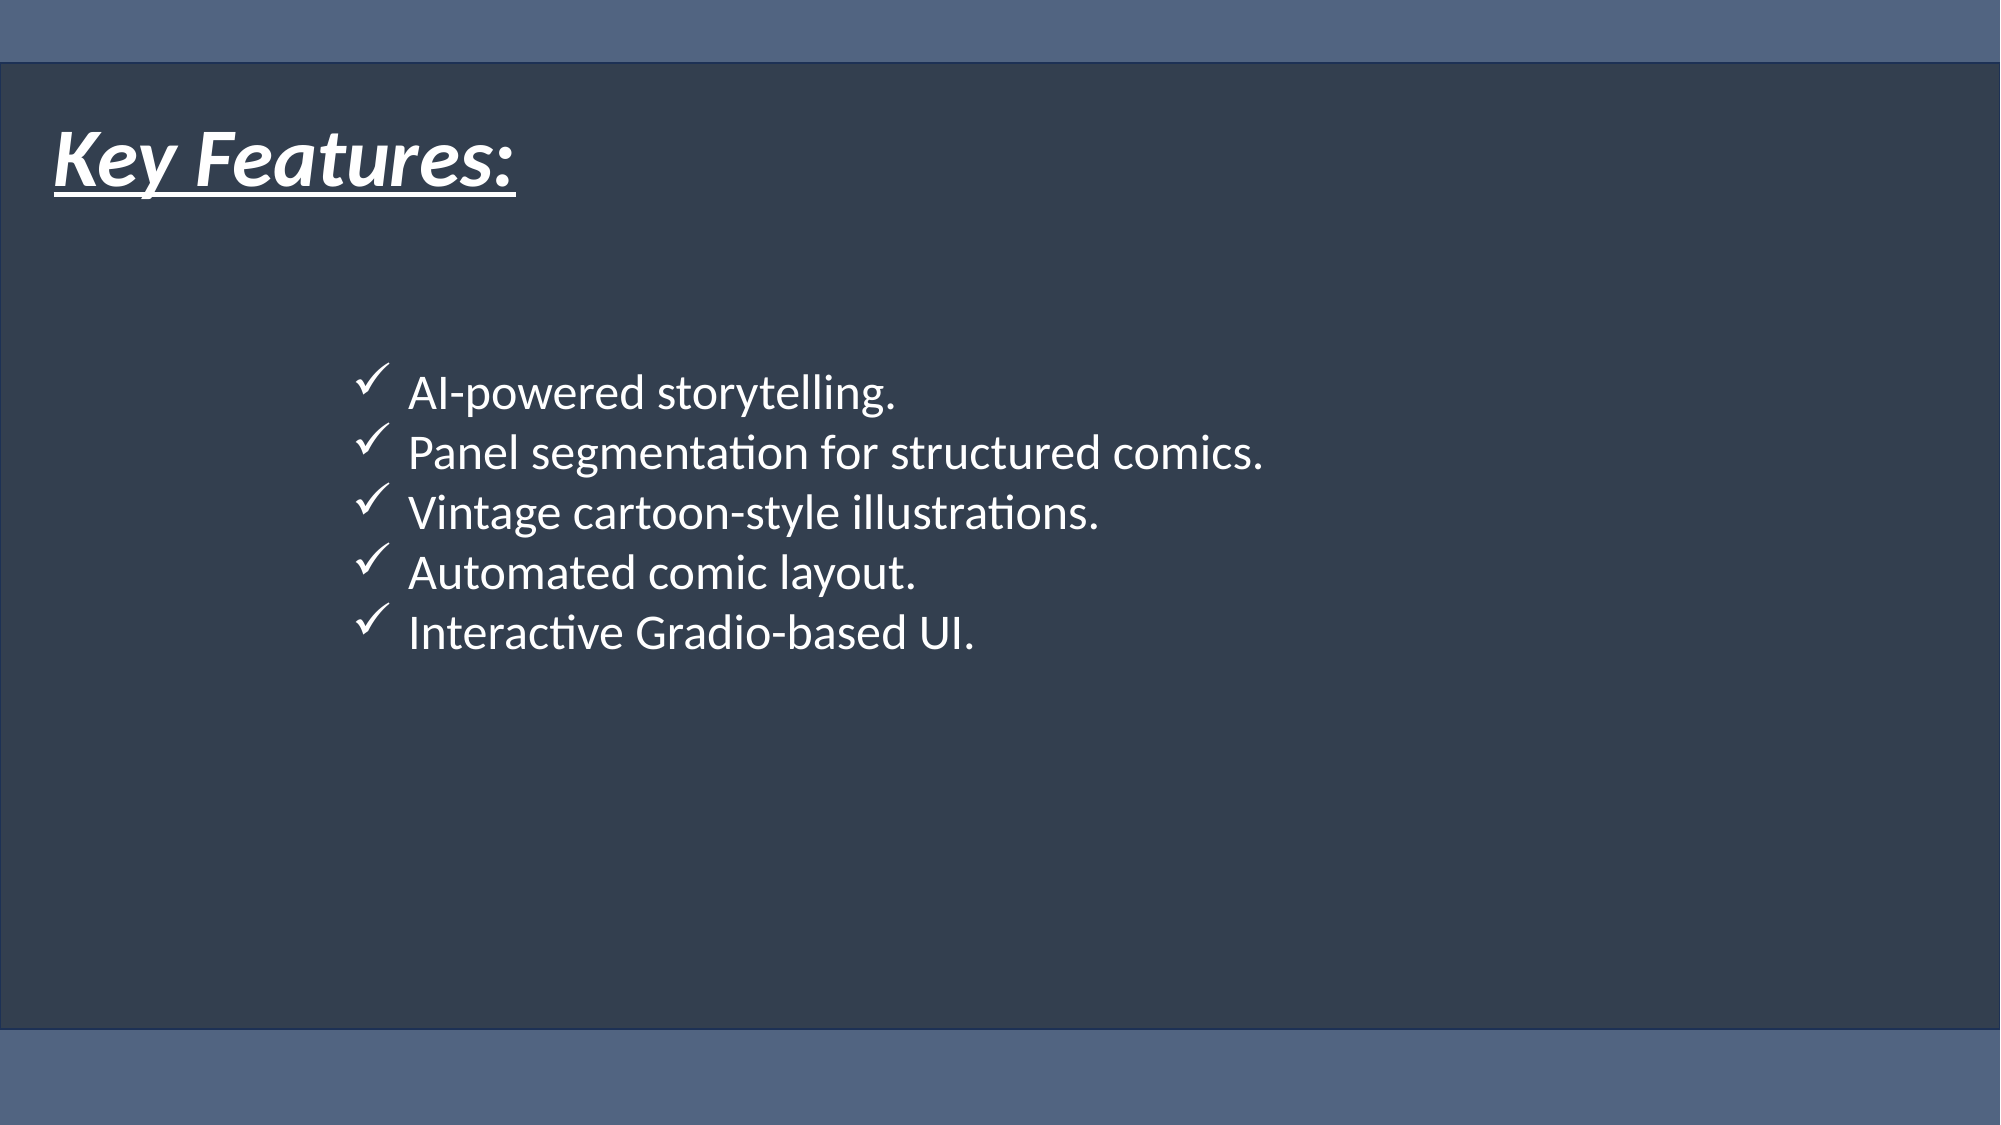

Key Features:
AI-powered storytelling.
Panel segmentation for structured comics.
Vintage cartoon-style illustrations.
Automated comic layout.
Interactive Gradio-based UI.

#